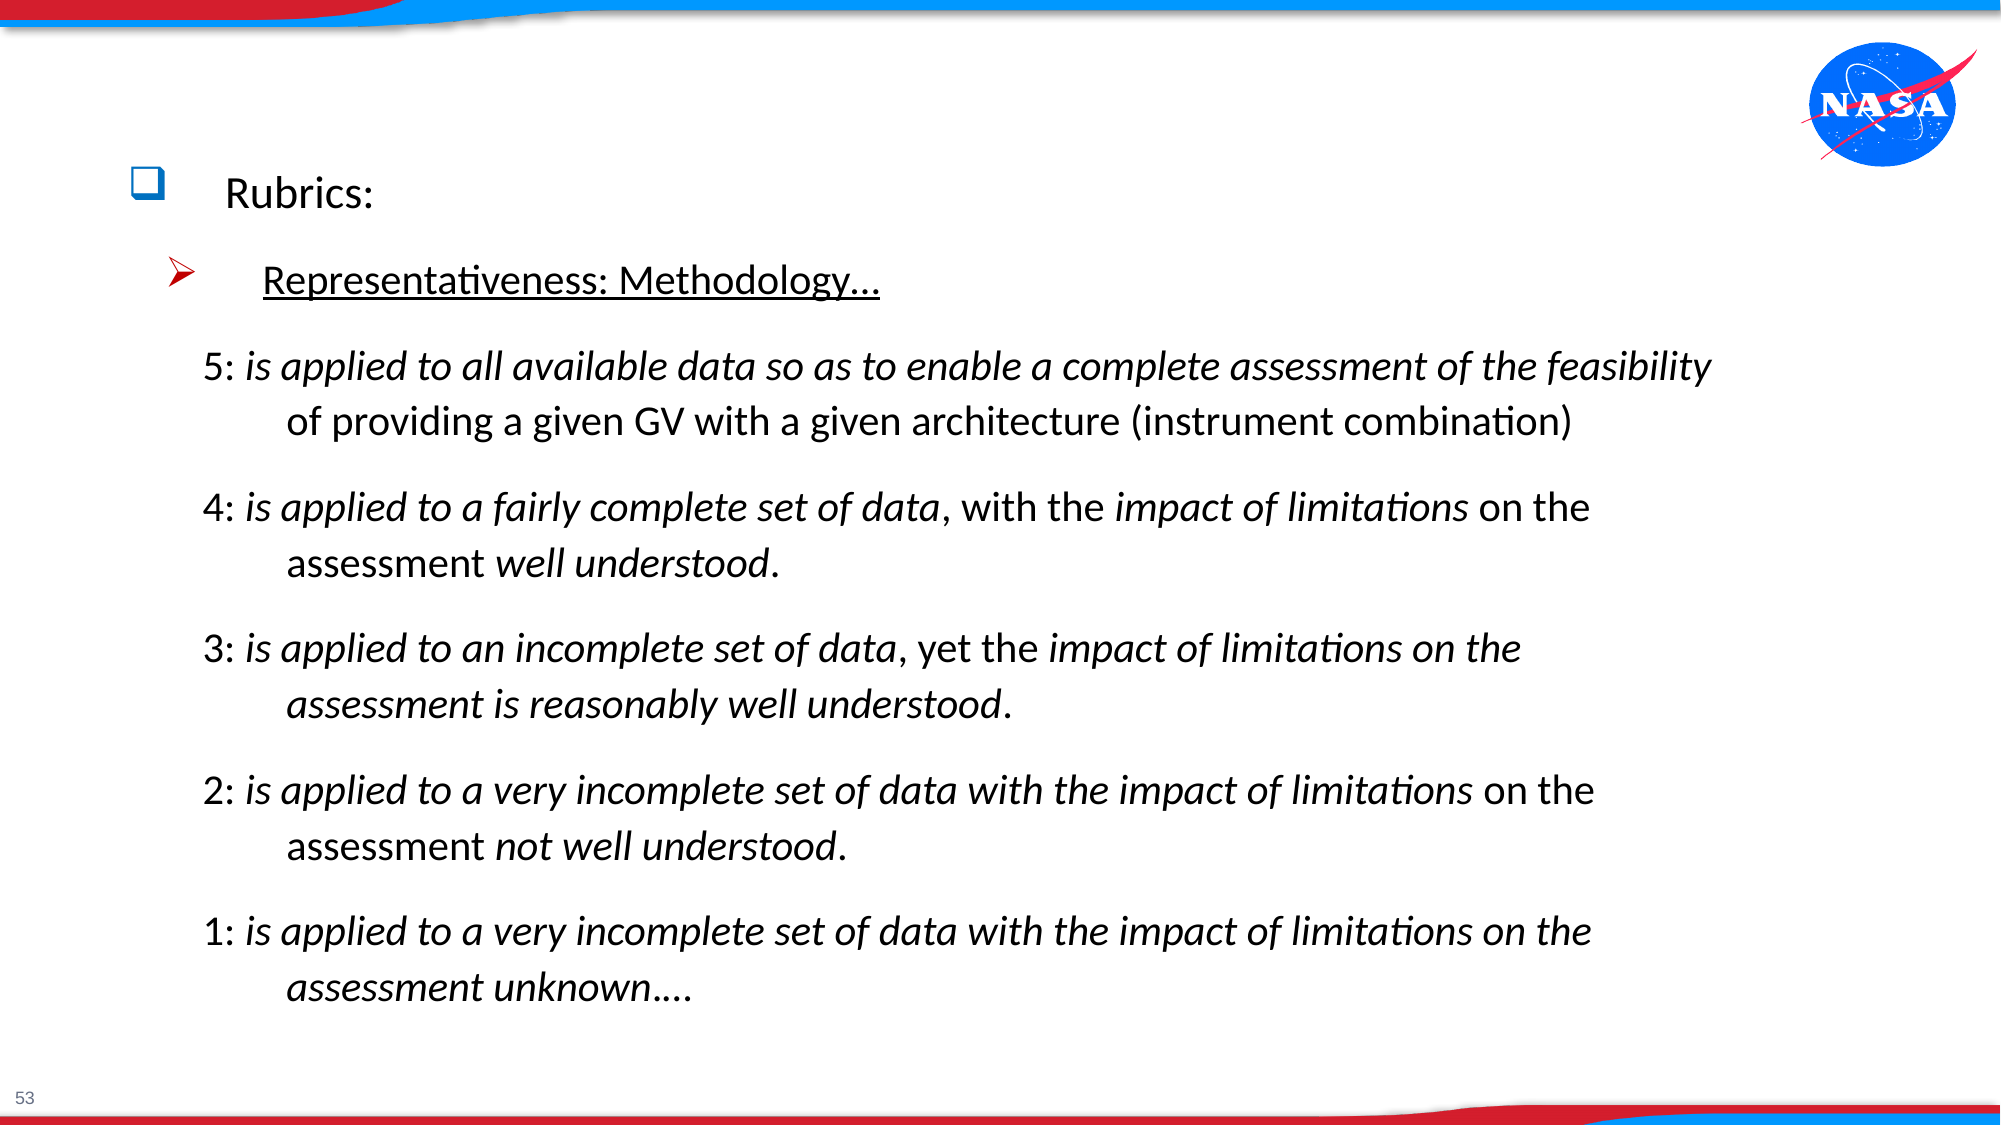

Rubrics:
Representativeness: Methodology…
5: is applied to all available data so as to enable a complete assessment of the feasibility of providing a given GV with a given architecture (instrument combination)
4: is applied to a fairly complete set of data, with the impact of limitations on the assessment well understood.
3: is applied to an incomplete set of data, yet the impact of limitations on the assessment is reasonably well understood.
2: is applied to a very incomplete set of data with the impact of limitations on the assessment not well understood.
1: is applied to a very incomplete set of data with the impact of limitations on the assessment unknown.…
53